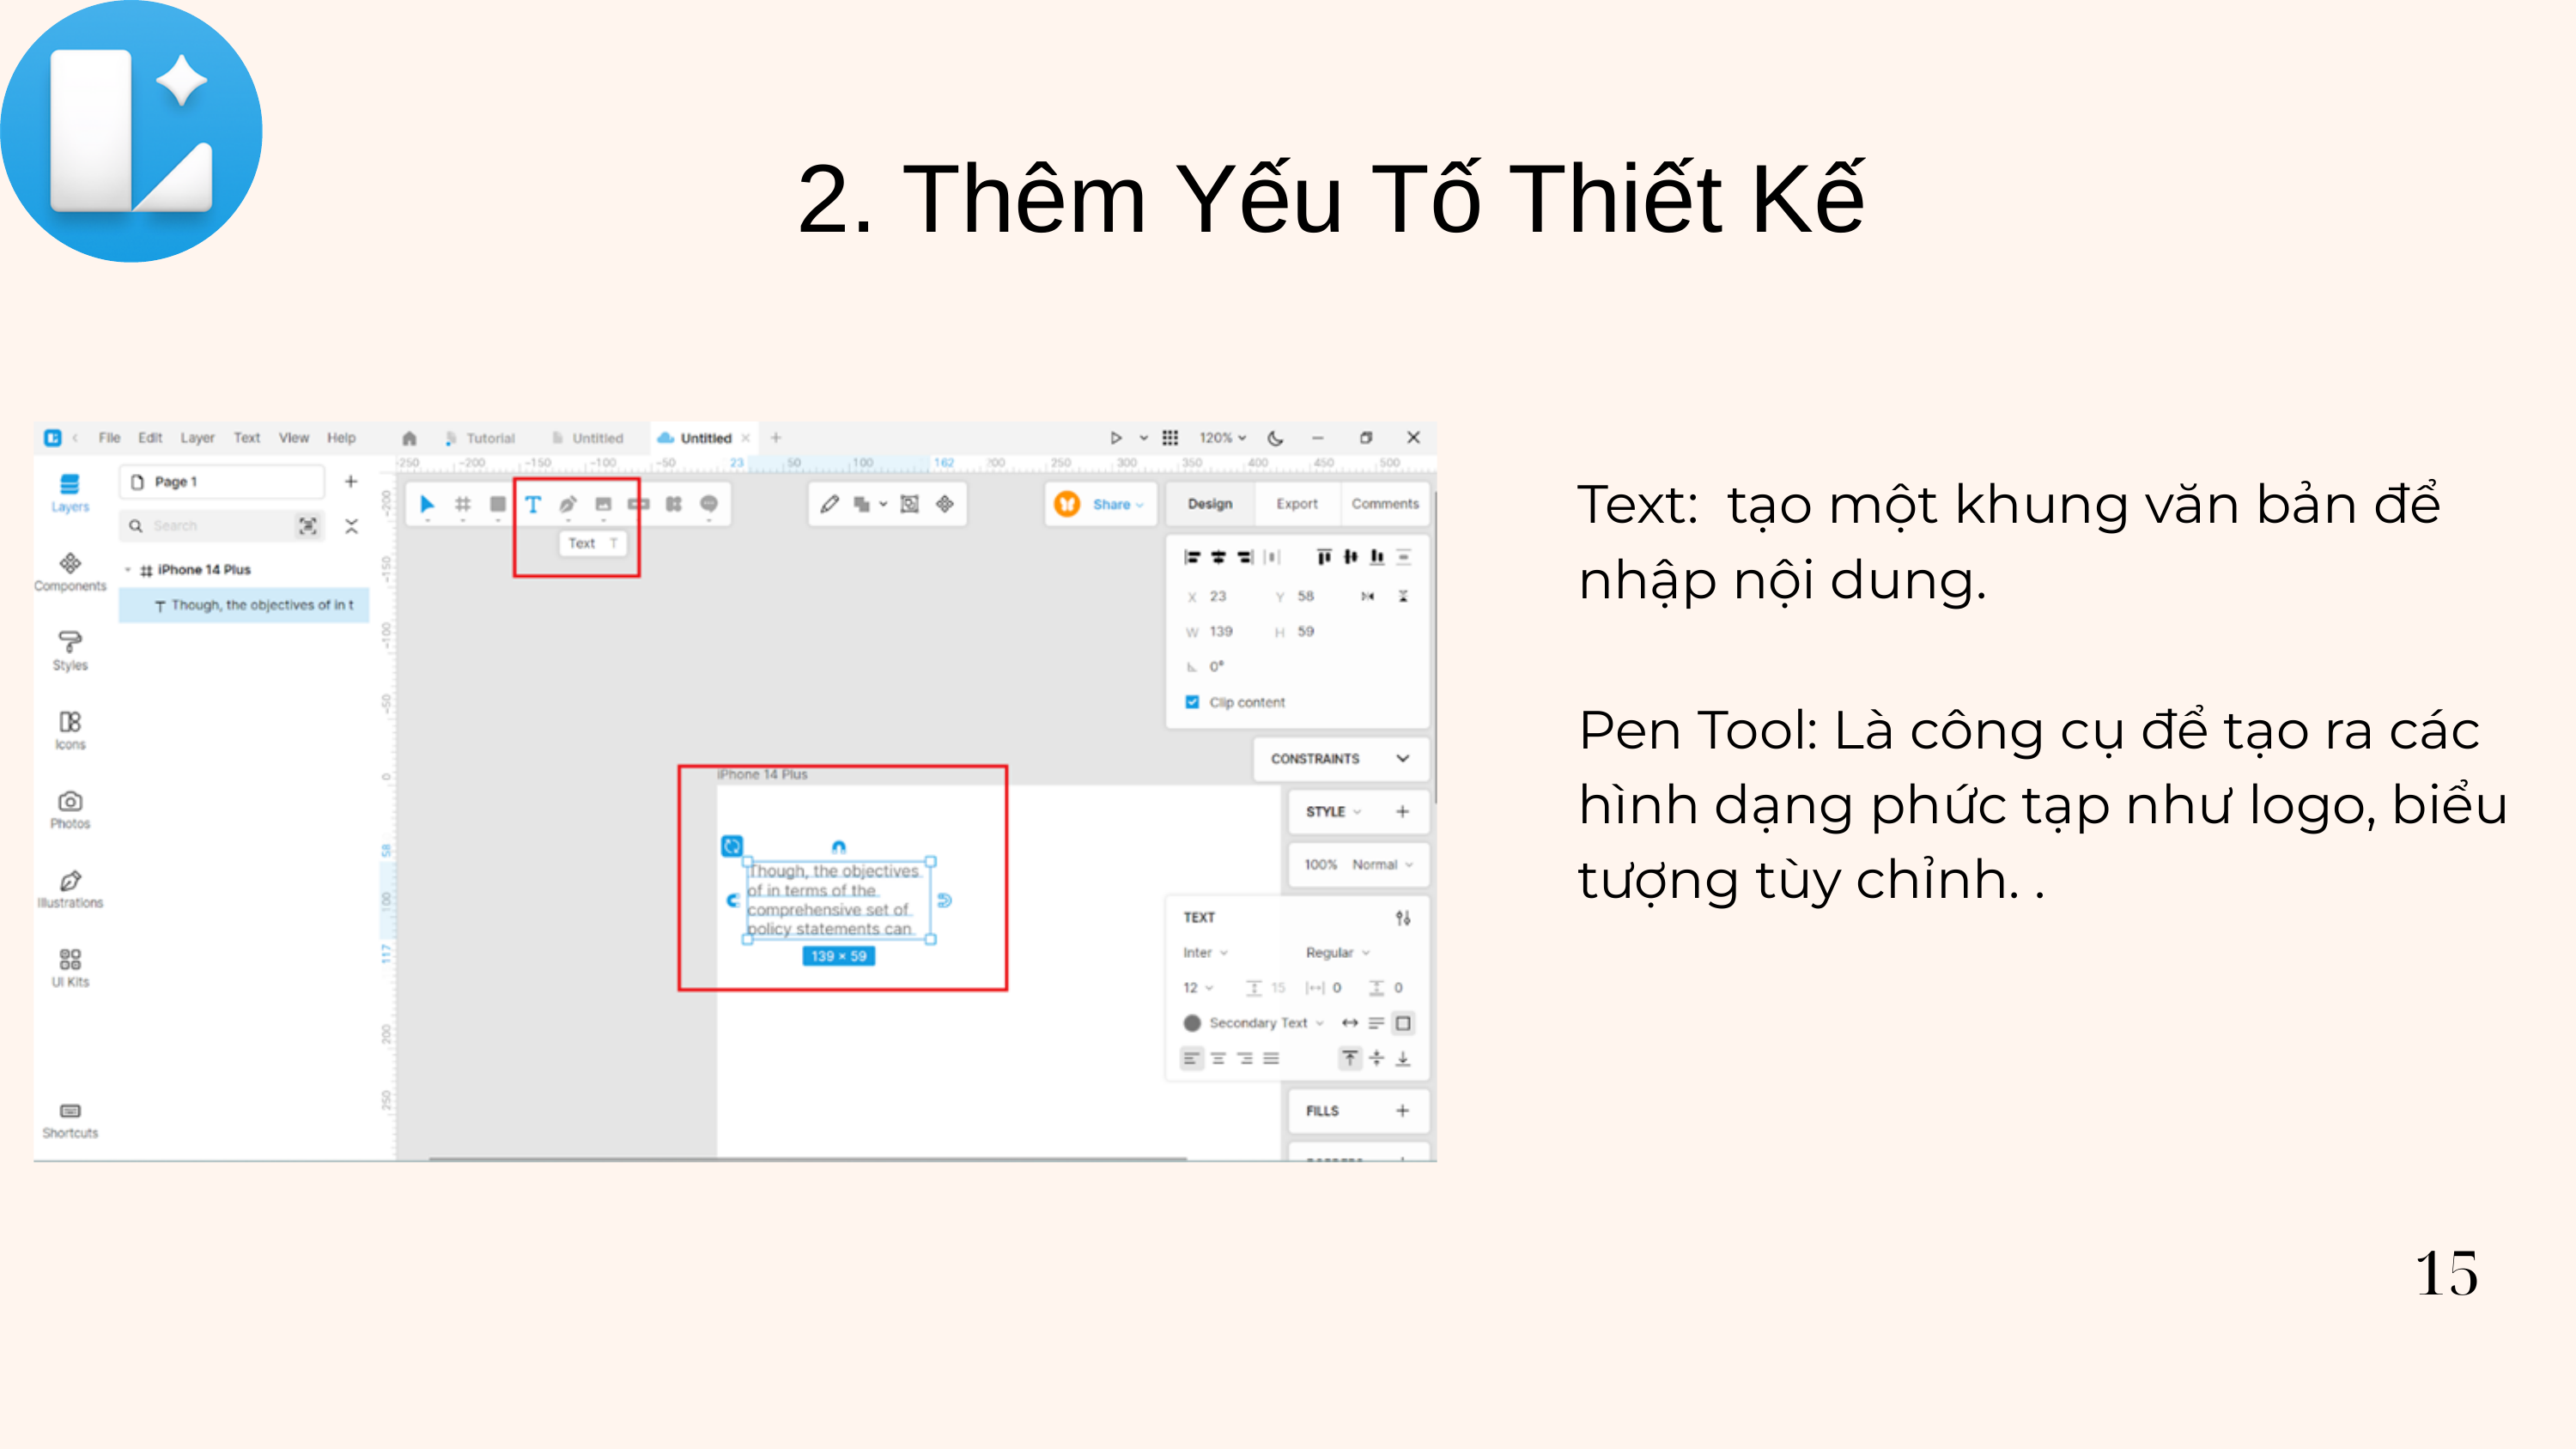

2. Thêm Yếu Tố Thiết Kế

Text:  tạo một khung văn bản để nhập nội dung.

Pen Tool: Là công cụ để tạo ra các hình dạng phức tạp như logo, biểu tượng tùy chỉnh. .

15